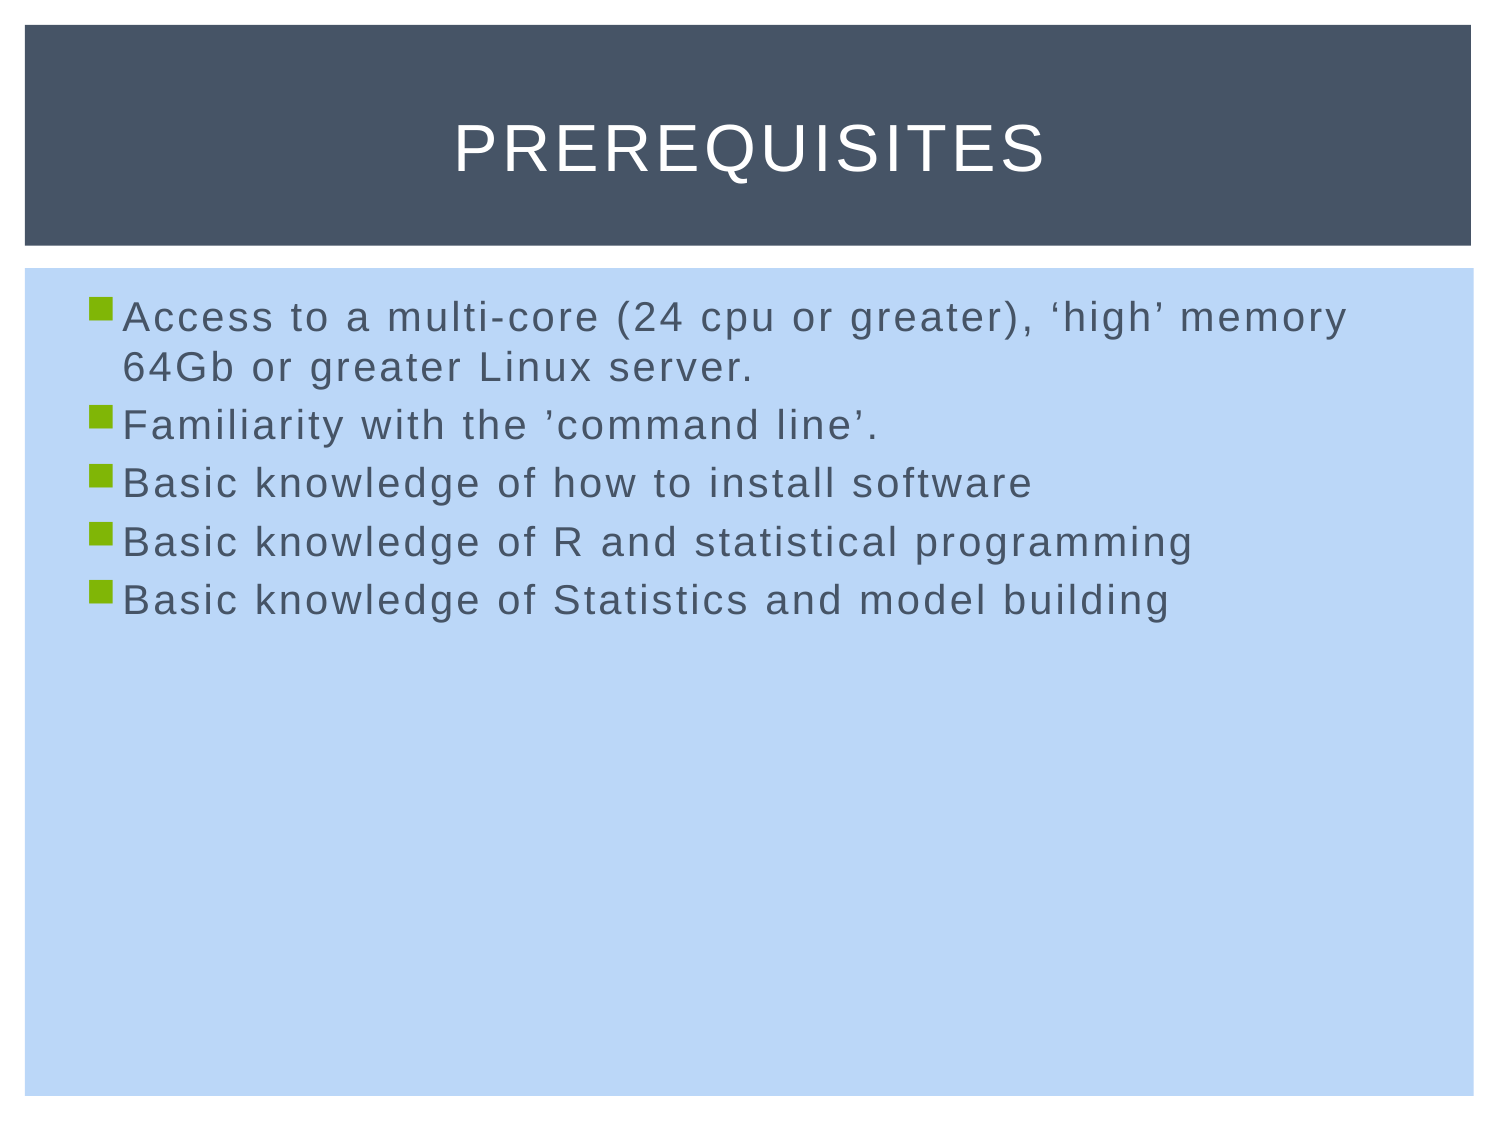

# Prerequisites
Access to a multi-core (24 cpu or greater), ‘high’ memory 64Gb or greater Linux server.
Familiarity with the ’command line’.
Basic knowledge of how to install software
Basic knowledge of R and statistical programming
Basic knowledge of Statistics and model building